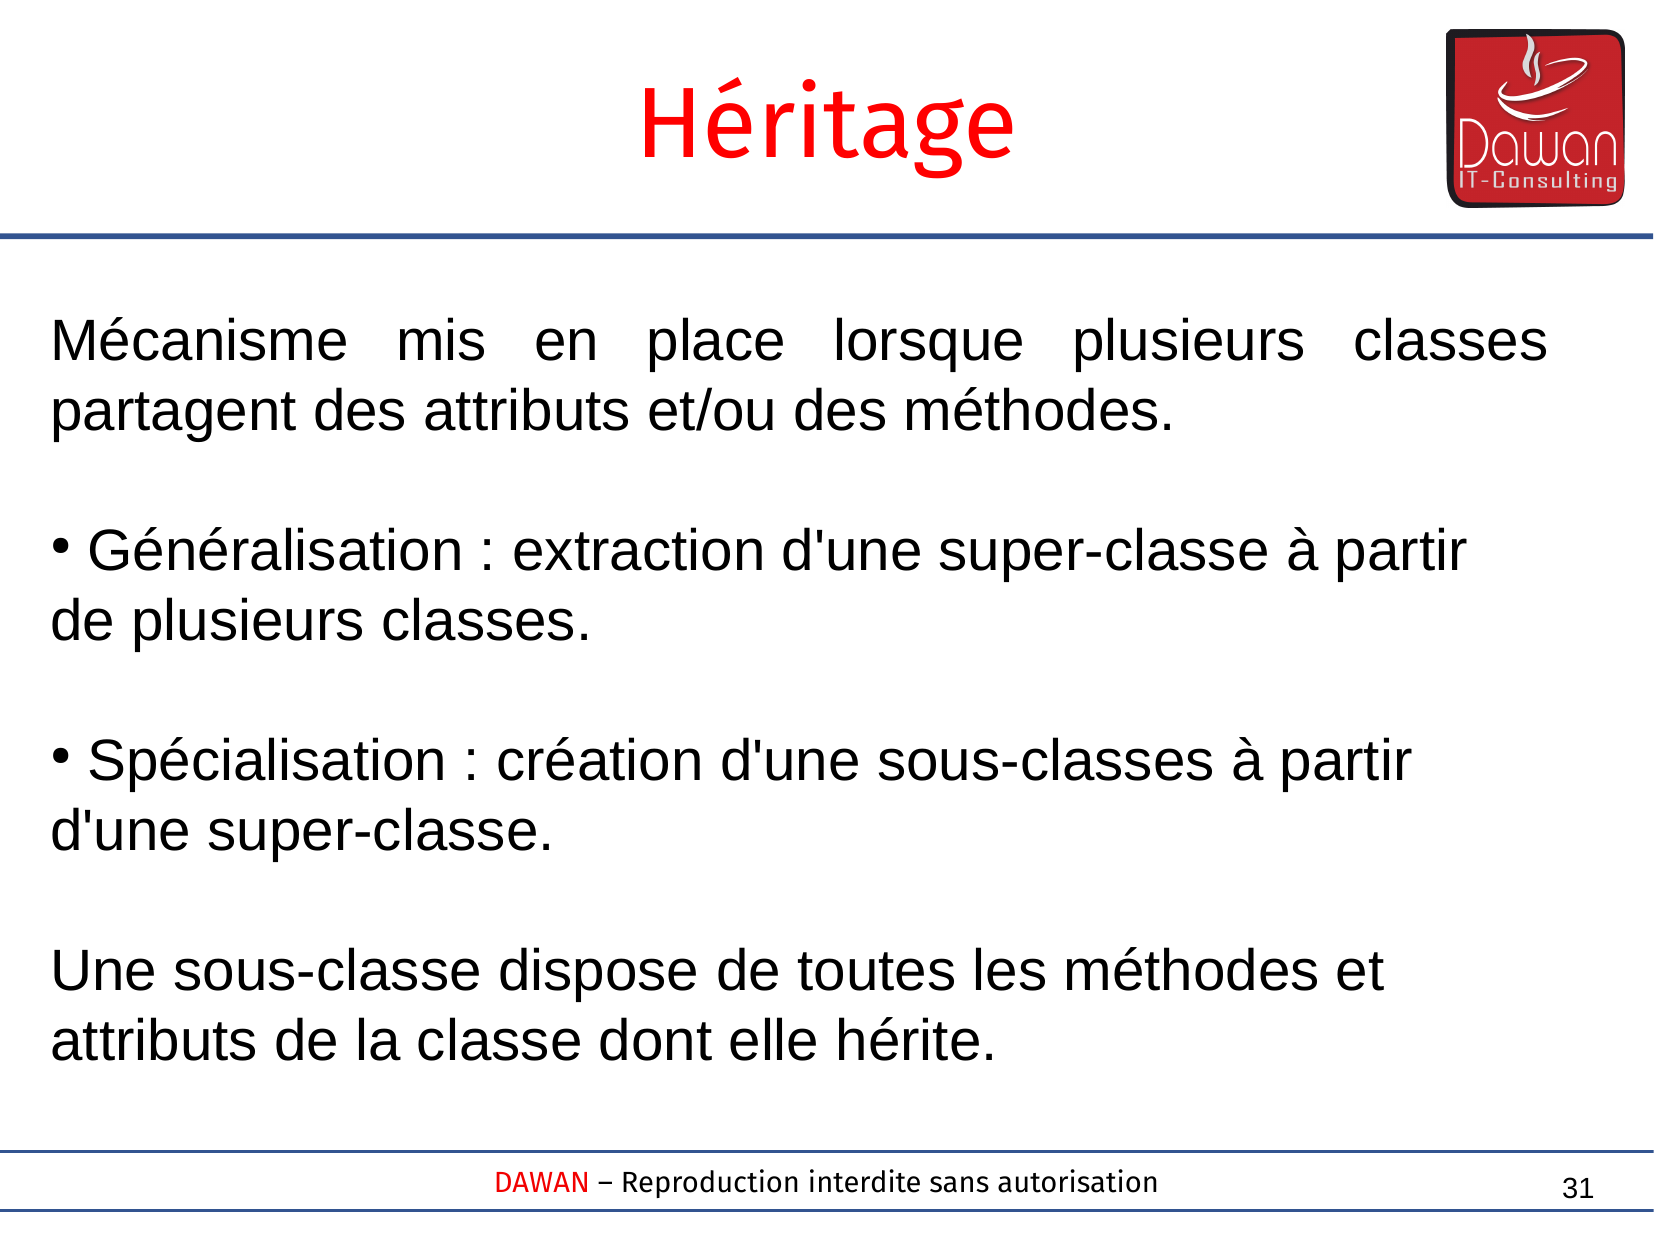

Héritage
Mécanisme mis en place lorsque plusieurs classes partagent des attributs et/ou des méthodes.

 Généralisation : extraction d'une super-classe à partir de plusieurs classes.

 Spécialisation : création d'une sous-classes à partir d'une super-classe.

Une sous-classe dispose de toutes les méthodes et attributs de la classe dont elle hérite.
31